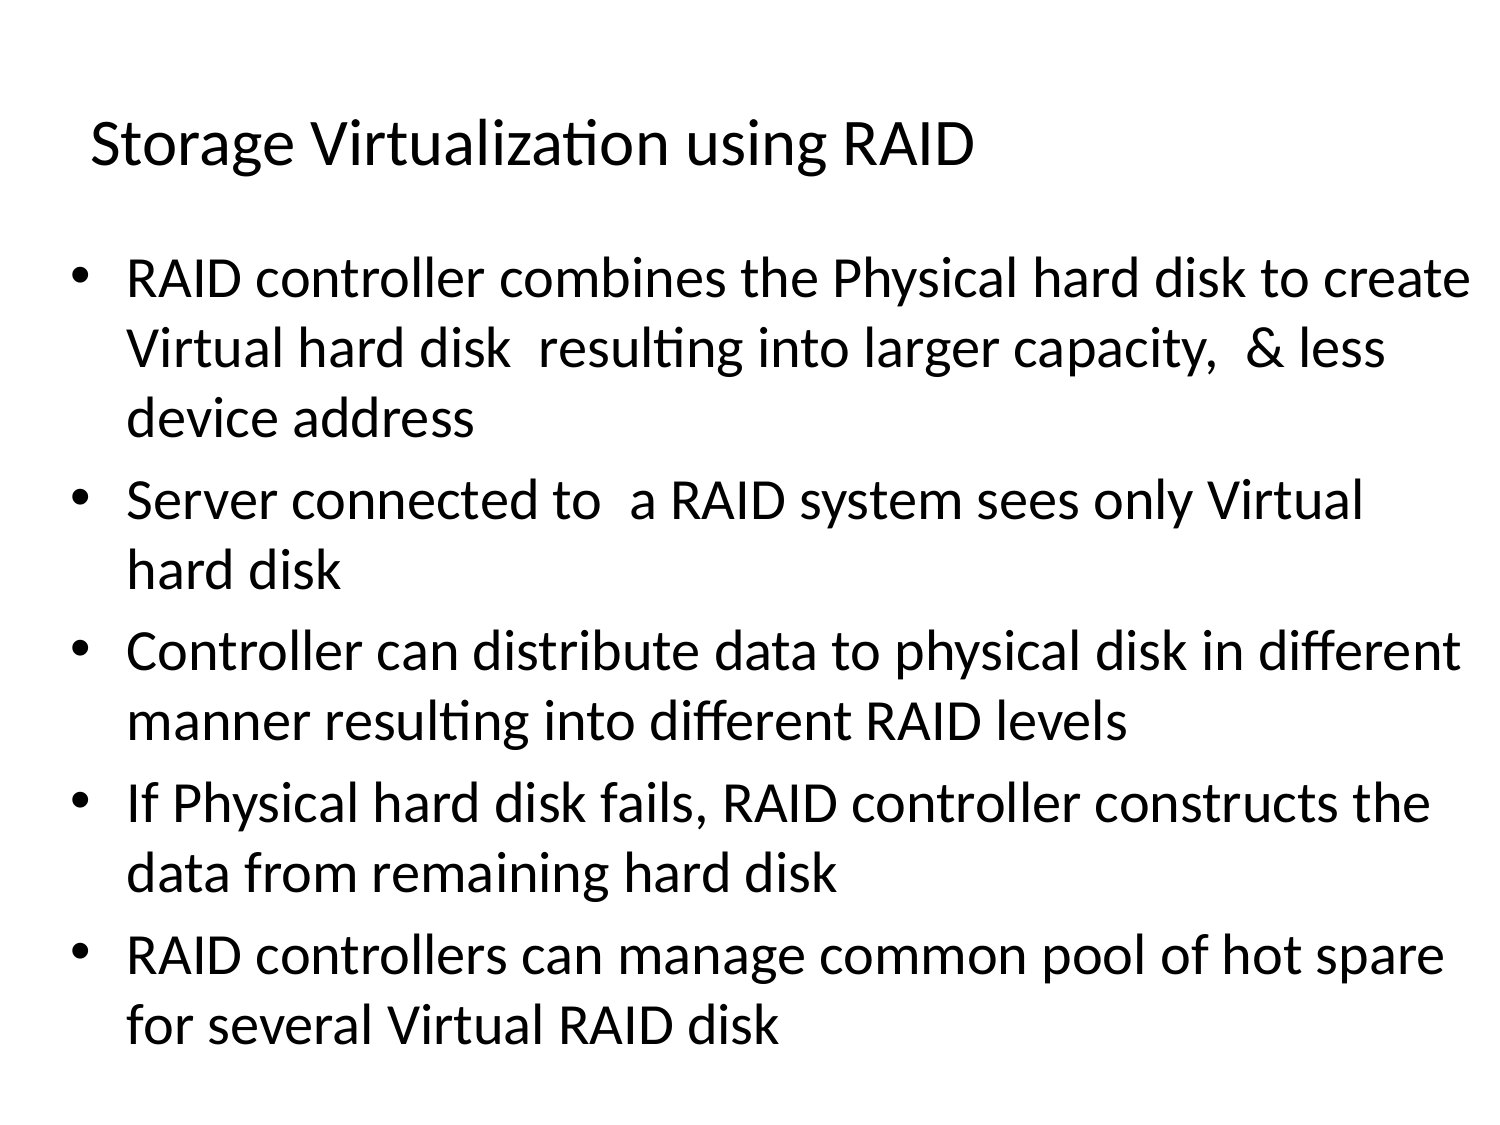

# Storage Virtualization using RAID
RAID controller combines the Physical hard disk to create Virtual hard disk  resulting into larger capacity,  & less device address
Server connected to  a RAID system sees only Virtual hard disk
Controller can distribute data to physical disk in different manner resulting into different RAID levels
If Physical hard disk fails, RAID controller constructs the data from remaining hard disk
RAID controllers can manage common pool of hot spare for several Virtual RAID disk